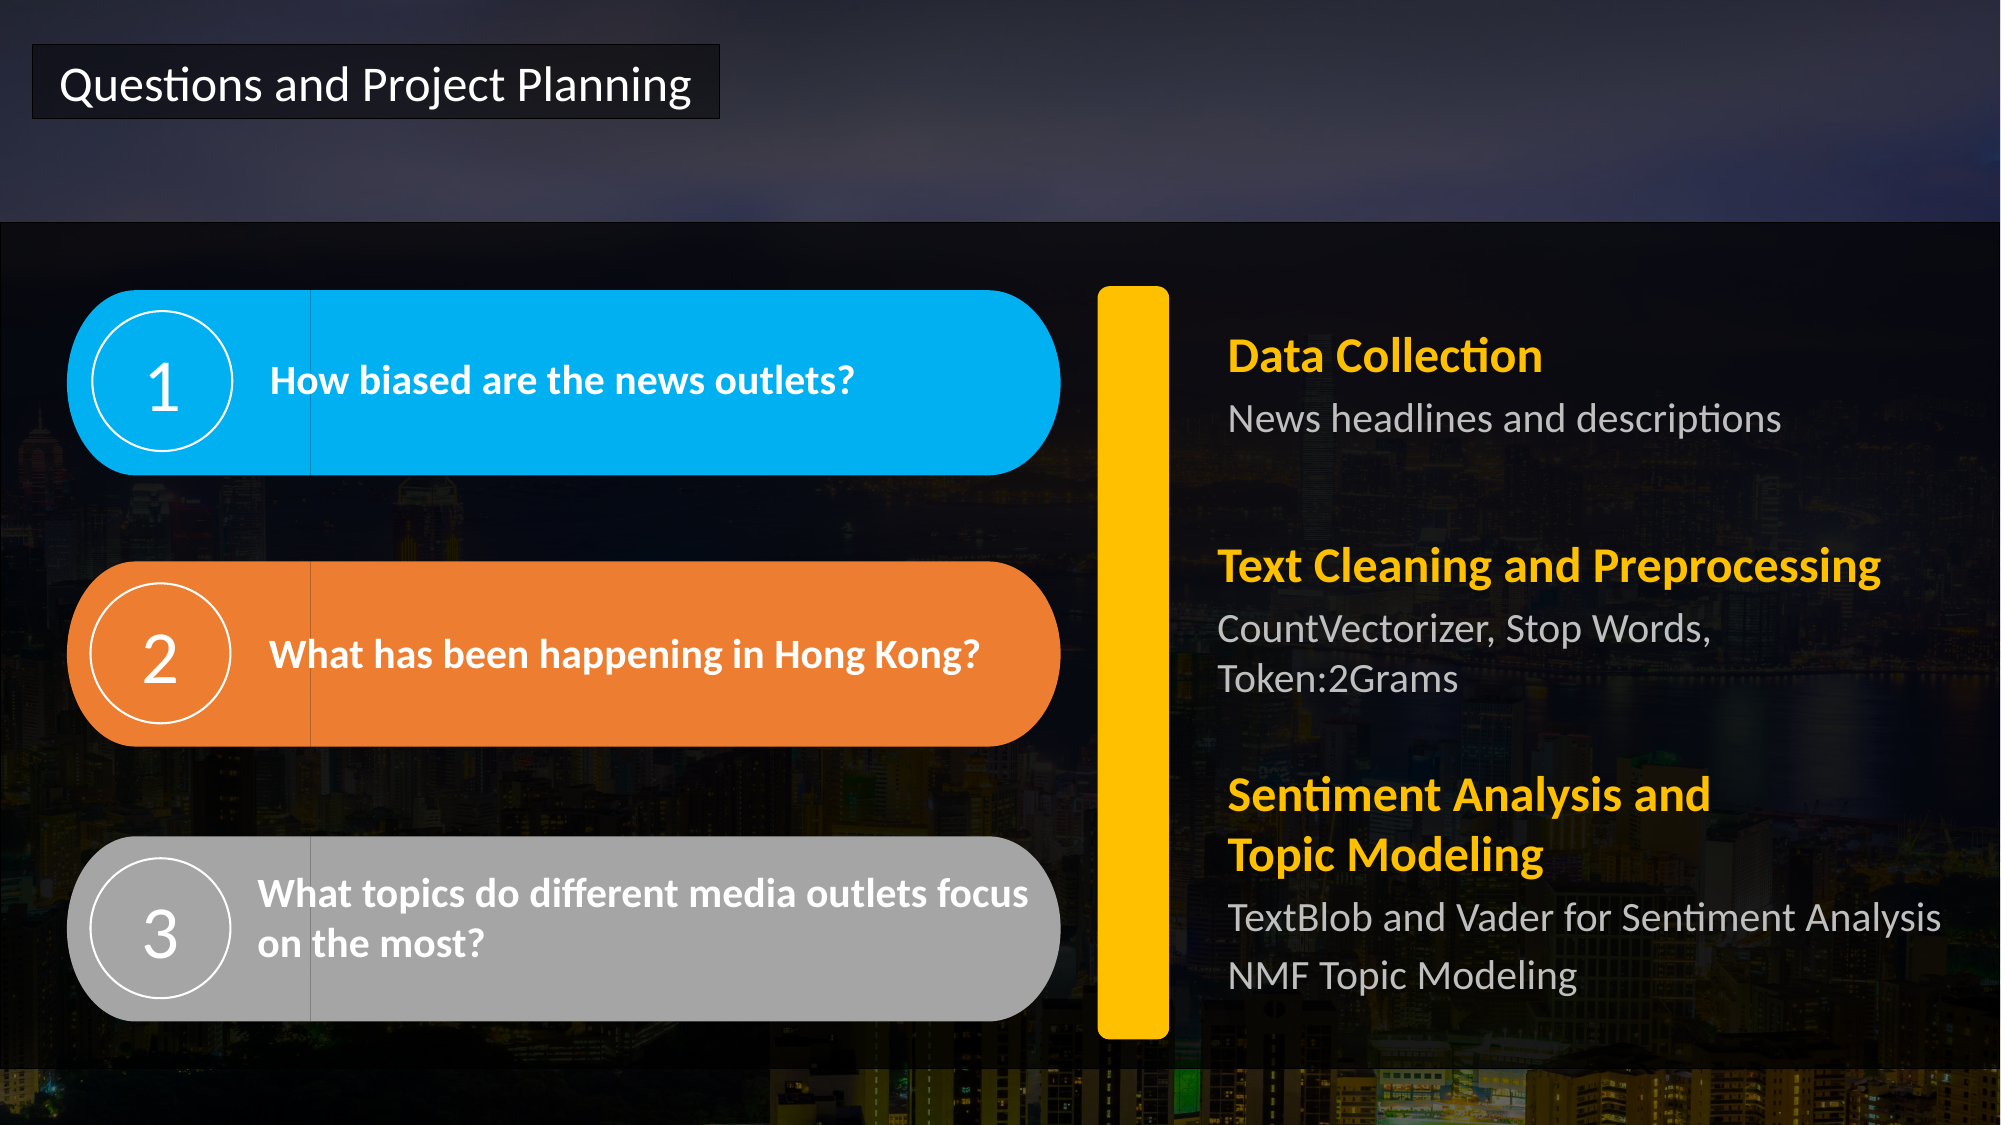

Questions and Project Planning

1
Data Collection
News headlines and descriptions
How biased are the news outlets?
Text Cleaning and Preprocessing
CountVectorizer, Stop Words, Token:2Grams

2
What has been happening in Hong Kong?
Sentiment Analysis and
Topic Modeling
TextBlob and Vader for Sentiment Analysis
NMF Topic Modeling

3
What topics do different media outlets focus on the most?